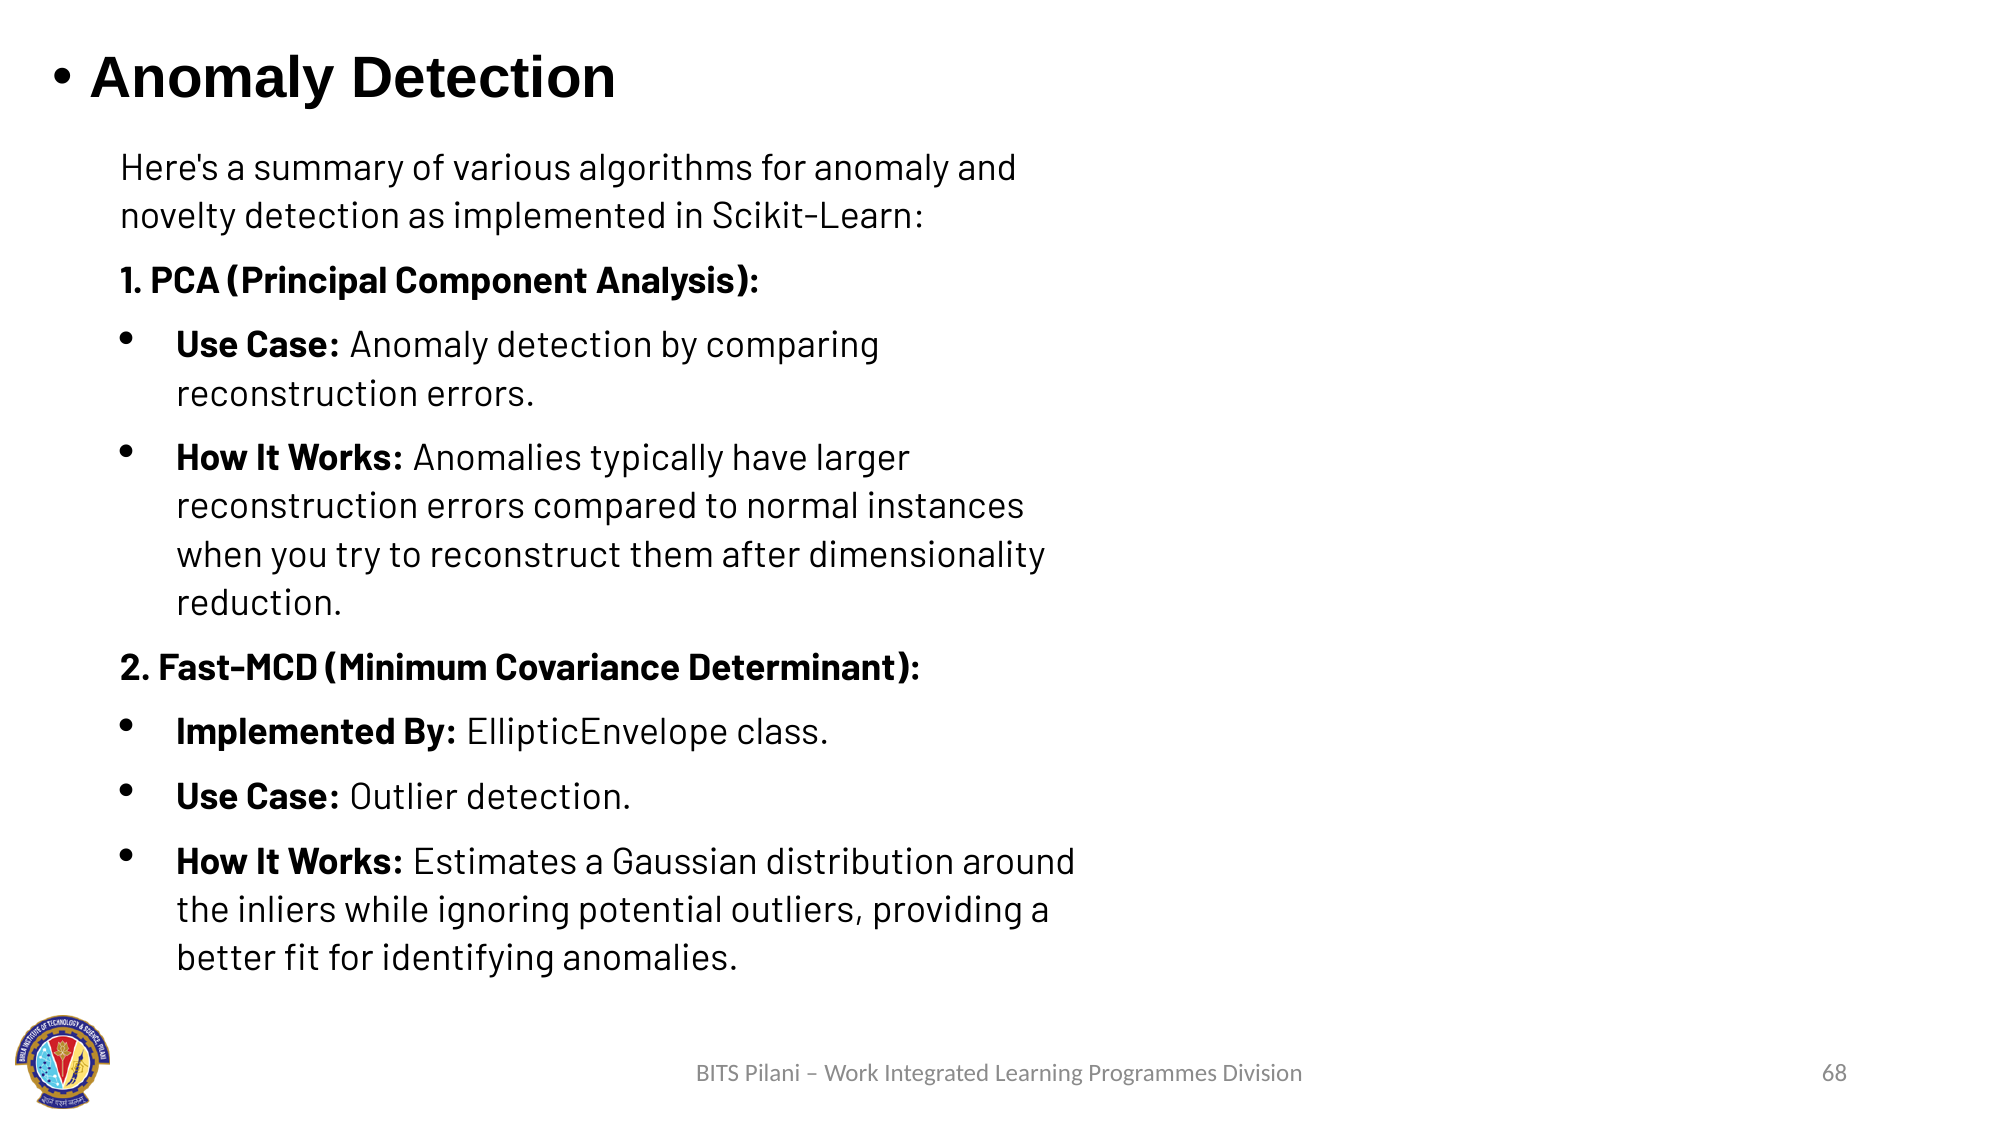

Anomaly Detection
Here's a summary of various algorithms for anomaly and novelty detection as implemented in Scikit-Learn:
1. PCA (Principal Component Analysis):
Use Case: Anomaly detection by comparing reconstruction errors.
How It Works: Anomalies typically have larger reconstruction errors compared to normal instances when you try to reconstruct them after dimensionality reduction.
2. Fast-MCD (Minimum Covariance Determinant):
Implemented By: EllipticEnvelope class.
Use Case: Outlier detection.
How It Works: Estimates a Gaussian distribution around the inliers while ignoring potential outliers, providing a better fit for identifying anomalies.